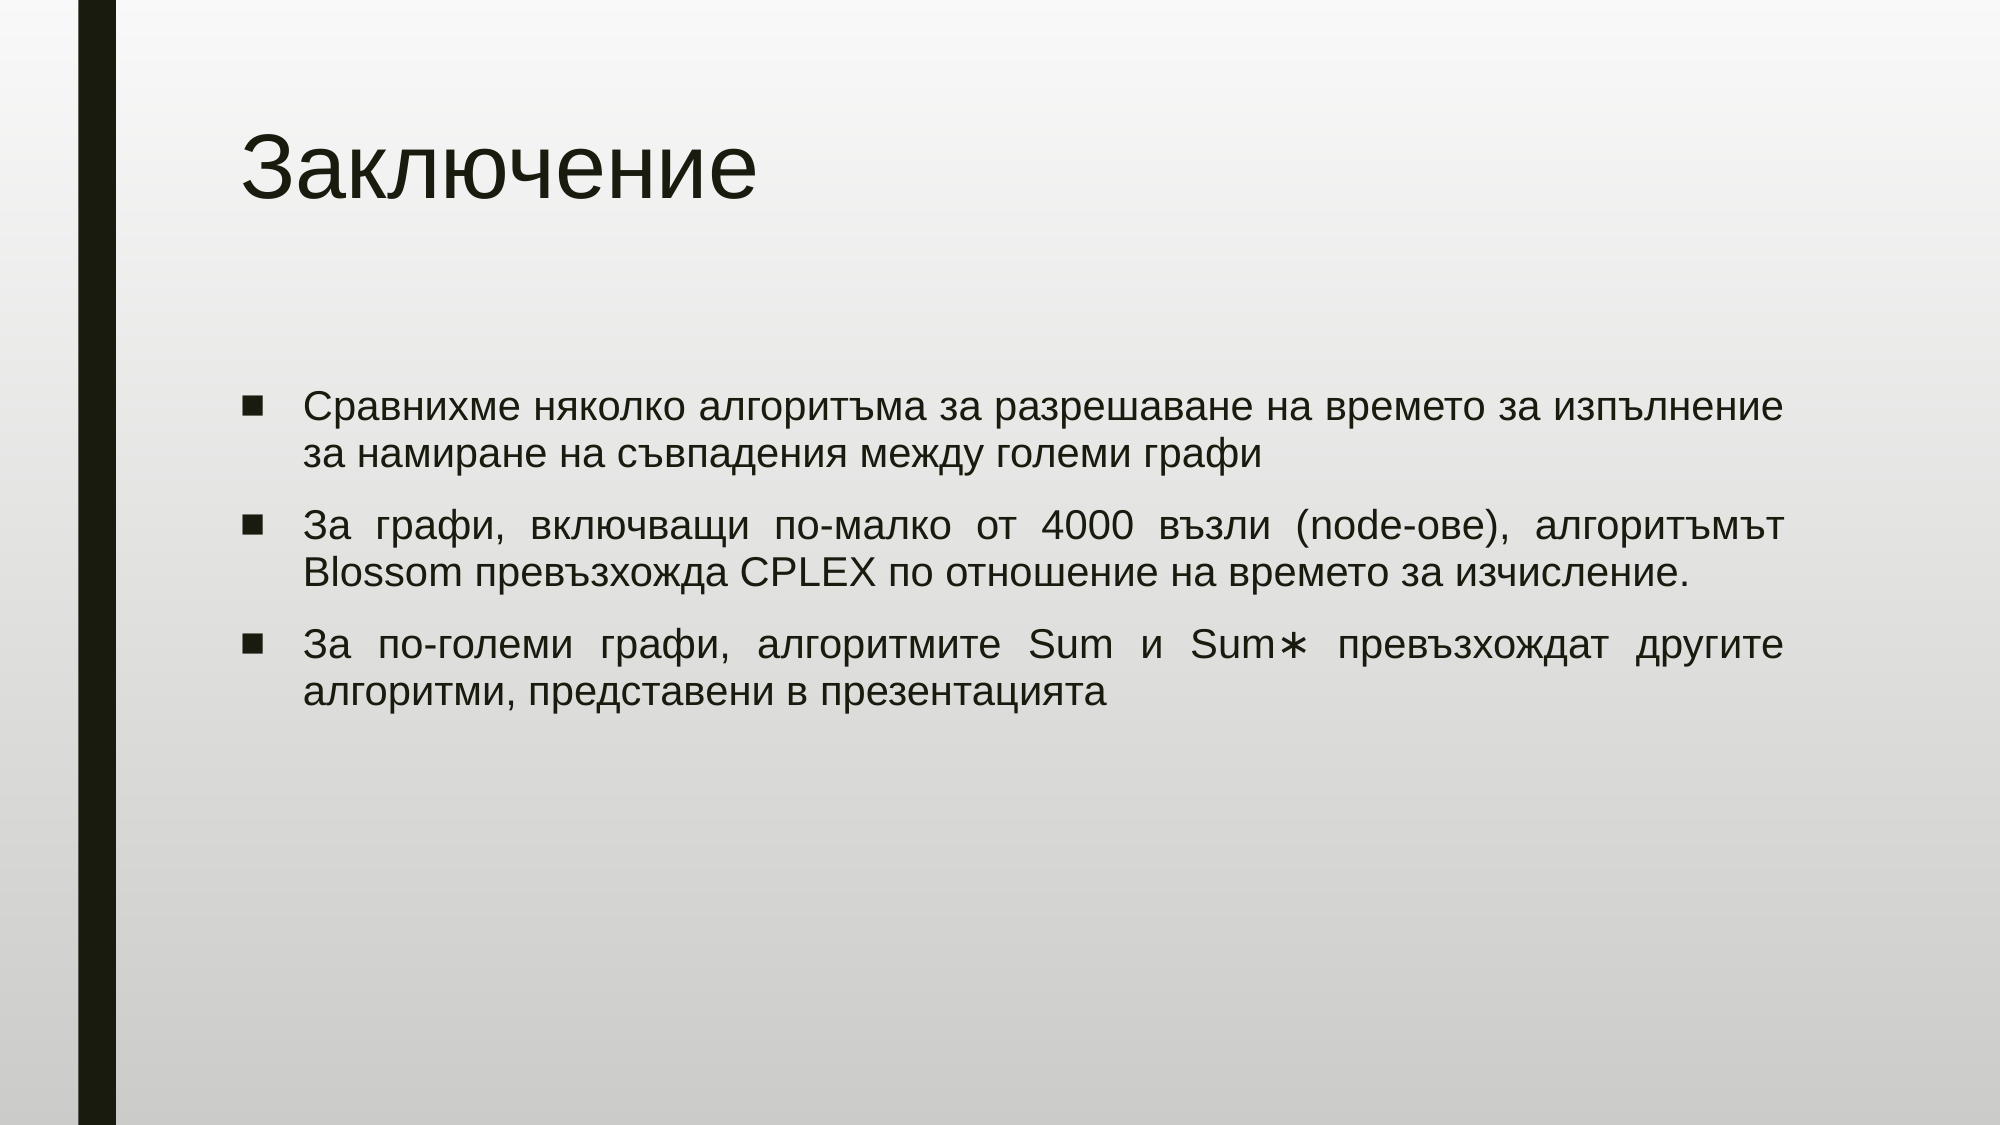

# Заключение
Сравнихме няколко алгоритъма за разрешаване на времето за изпълнение за намиране на съвпадения между големи графи
За графи, включващи по-малко от 4000 възли (node-ове), алгоритъмът Blossom превъзхожда CPLEX по отношение на времето за изчисление.
За по-големи графи, алгоритмите Sum и Sum∗ превъзхождат другите алгоритми, представени в презентацията